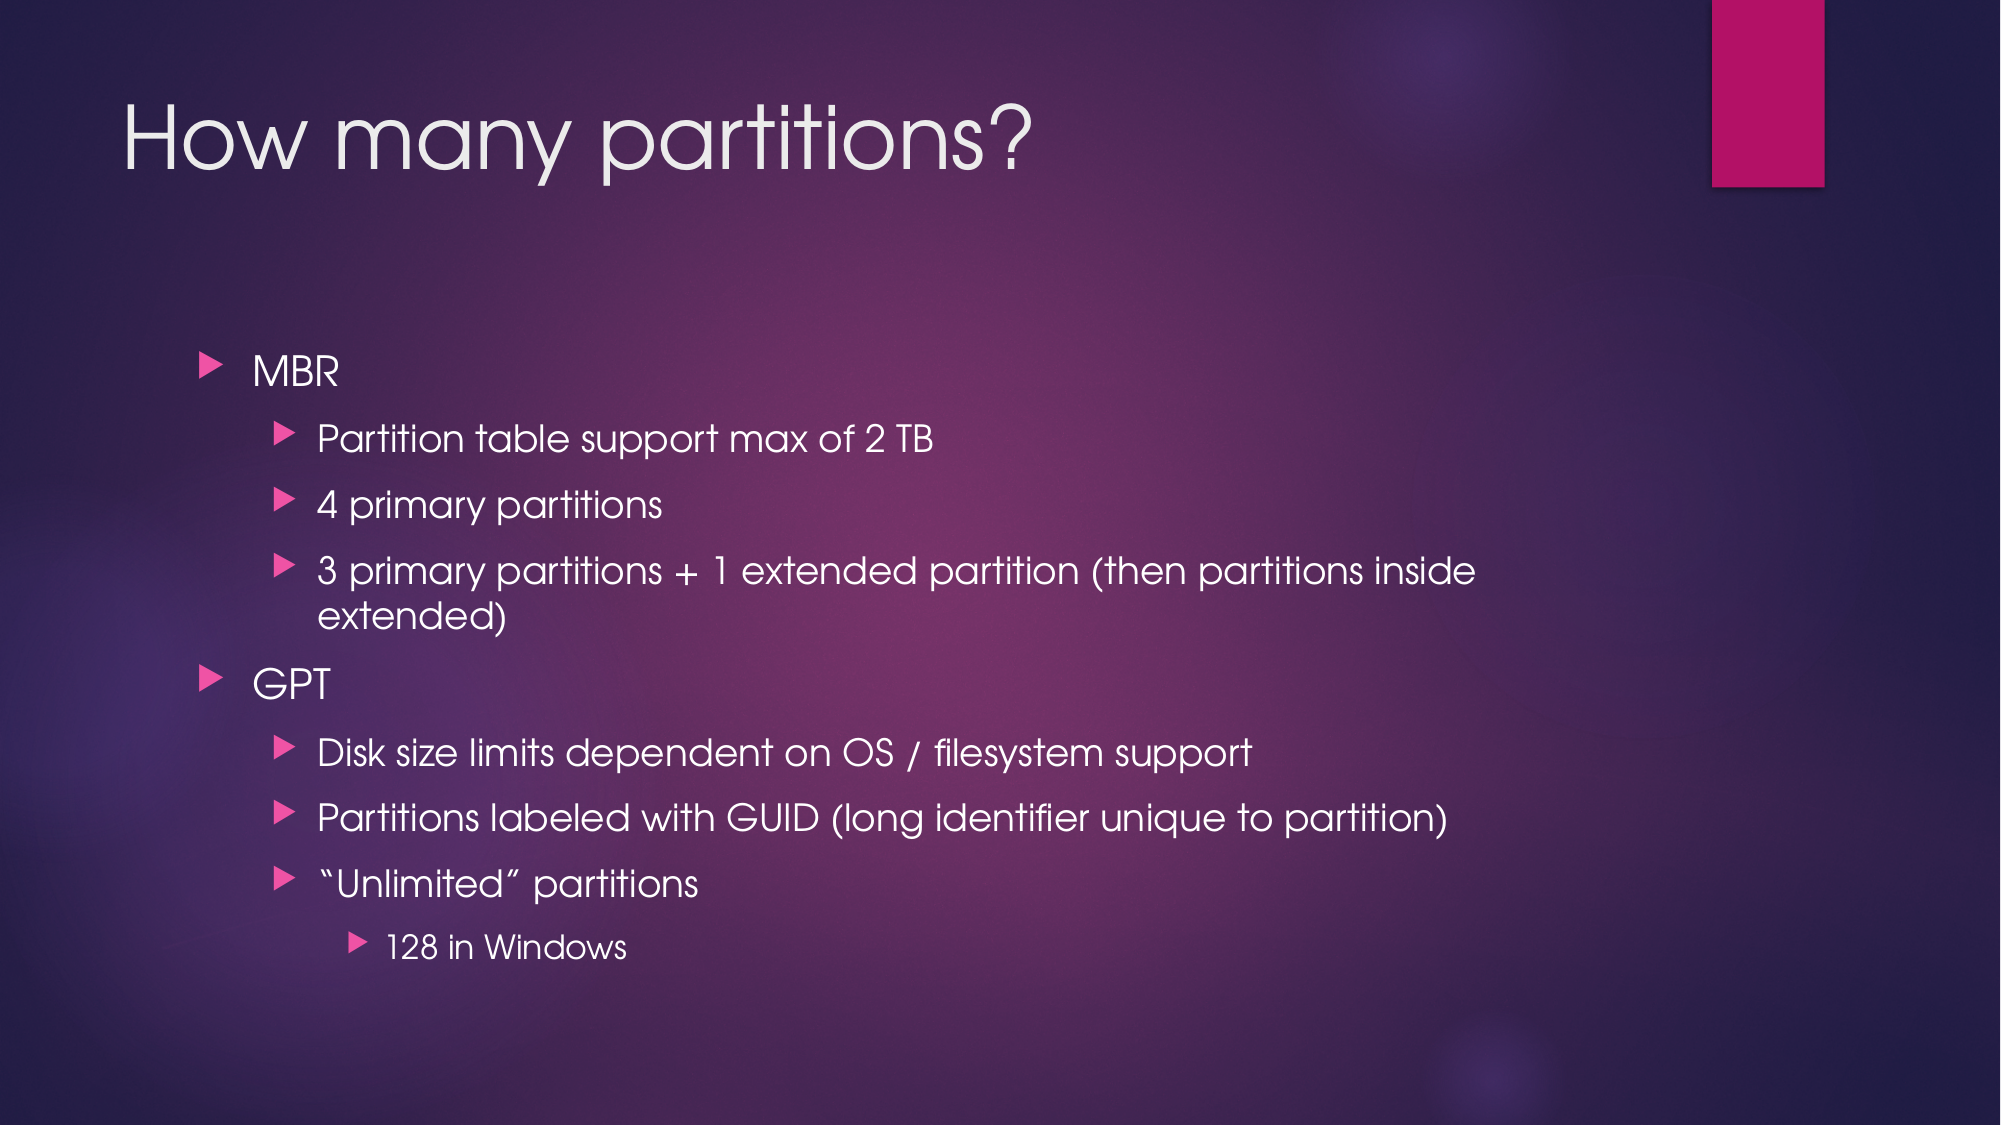

# How many partitions?
MBR
Partition table support max of 2 TB
4 primary partitions
3 primary partitions + 1 extended partition (then partitions inside extended)
GPT
Disk size limits dependent on OS / filesystem support
Partitions labeled with GUID (long identifier unique to partition)
“Unlimited” partitions
128 in Windows